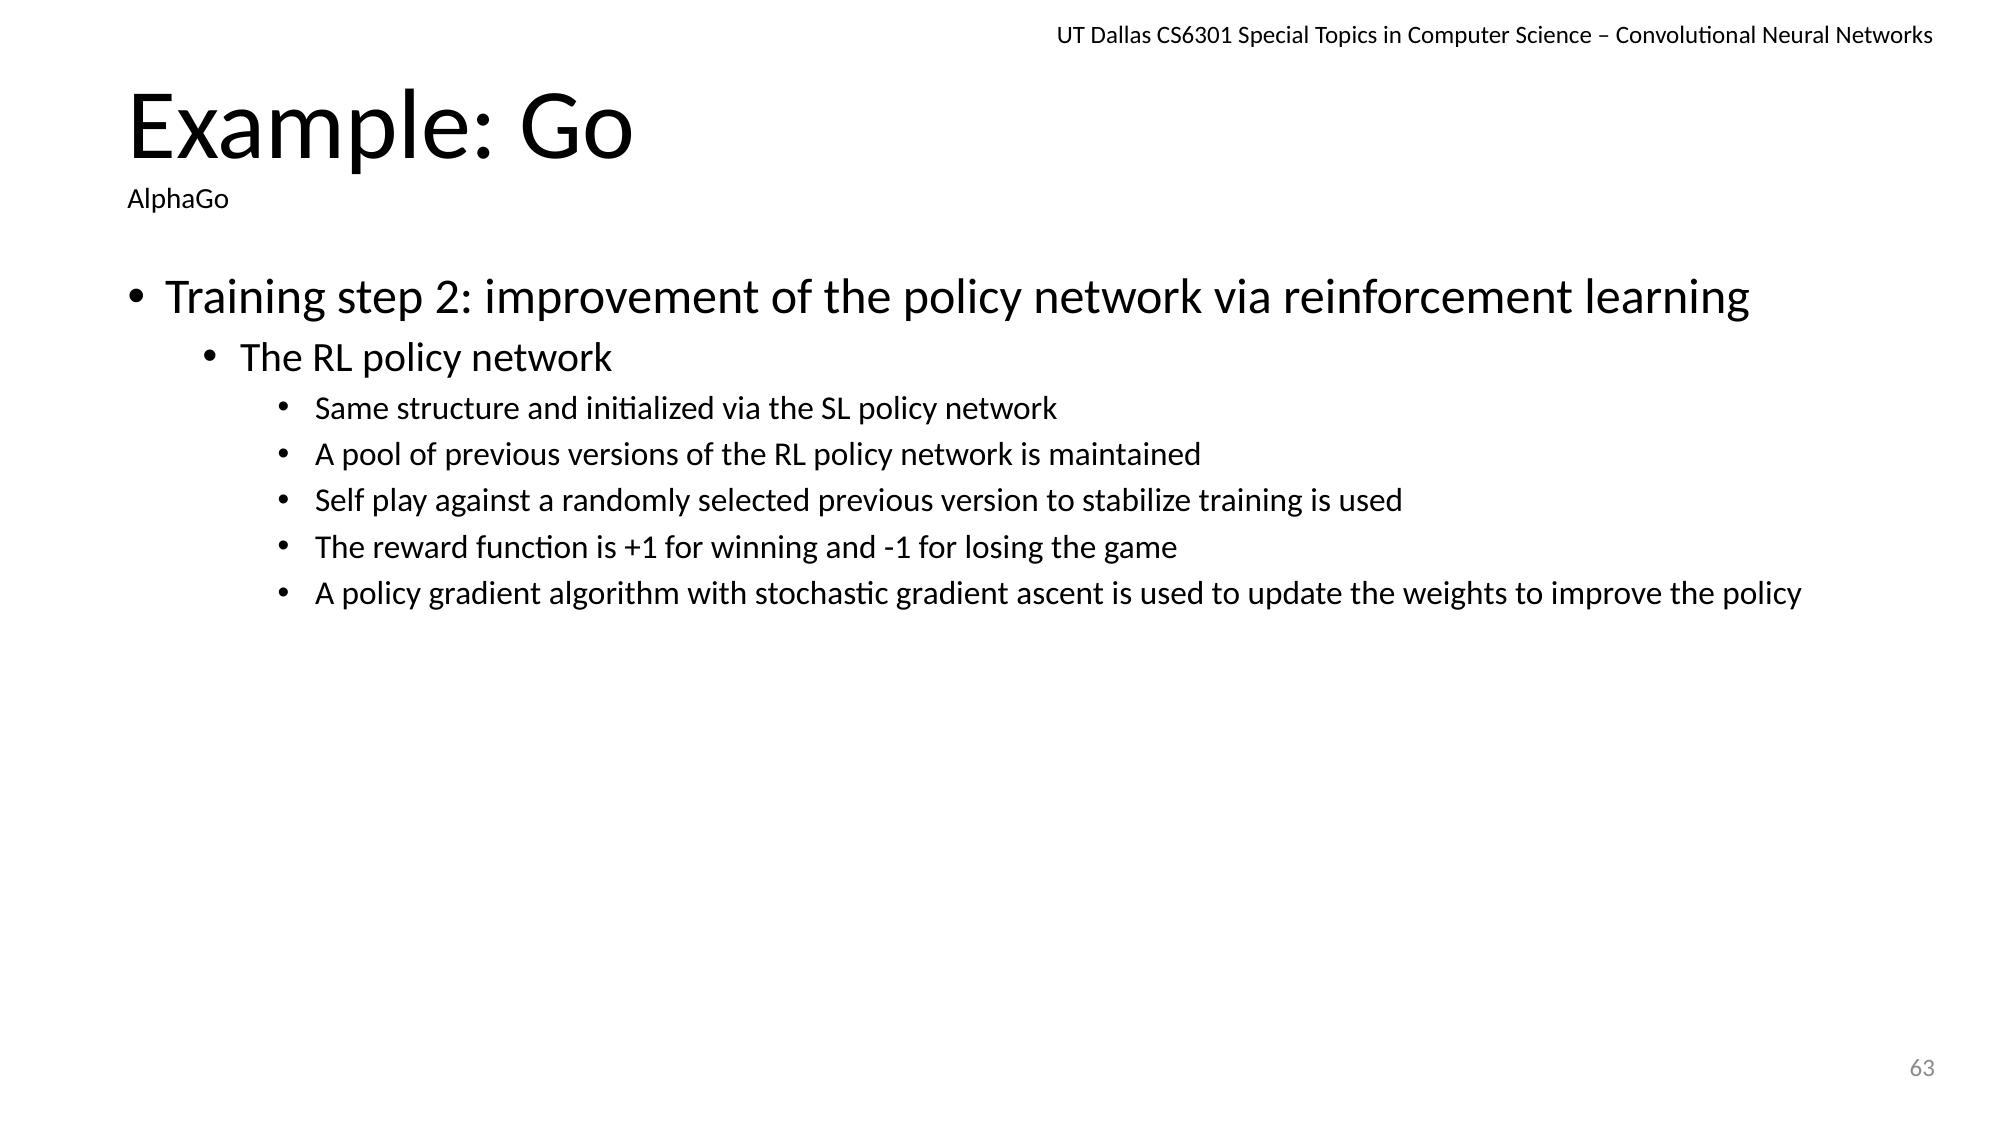

UT Dallas CS6301 Special Topics in Computer Science – Convolutional Neural Networks
# Example: Go
AlphaGo
Training step 2: improvement of the policy network via reinforcement learning
The RL policy network
Same structure and initialized via the SL policy network
A pool of previous versions of the RL policy network is maintained
Self play against a randomly selected previous version to stabilize training is used
The reward function is +1 for winning and -1 for losing the game
A policy gradient algorithm with stochastic gradient ascent is used to update the weights to improve the policy
63